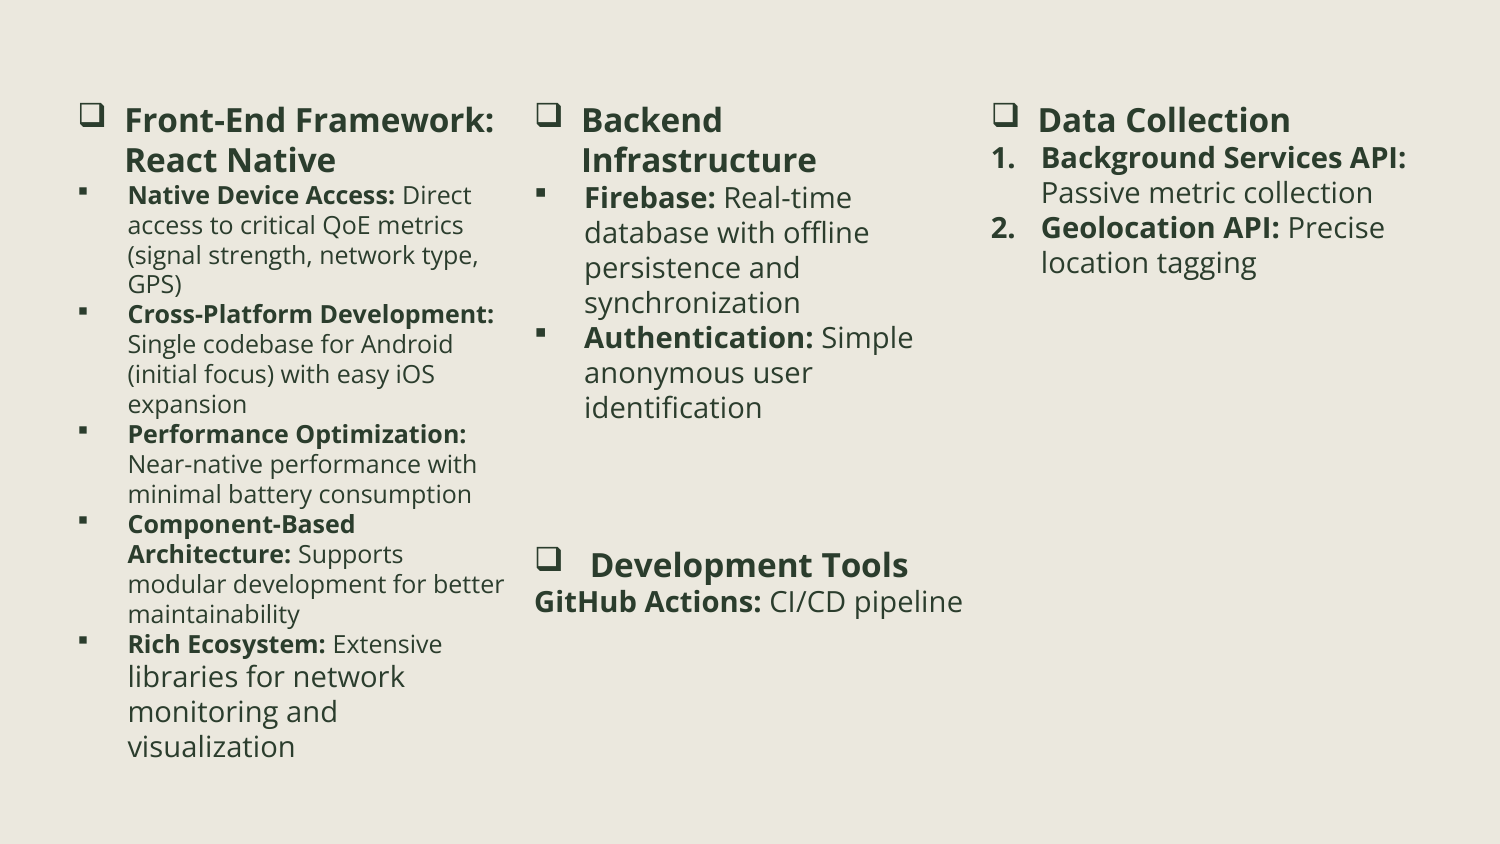

Front-End Framework: React Native
Native Device Access: Direct access to critical QoE metrics (signal strength, network type, GPS)
Cross-Platform Development: Single codebase for Android (initial focus) with easy iOS expansion
Performance Optimization: Near-native performance with minimal battery consumption
Component-Based Architecture: Supports modular development for better maintainability
Rich Ecosystem: Extensive libraries for network monitoring and visualization

Backend Infrastructure
Firebase: Real-time database with offline persistence and synchronization
Authentication: Simple anonymous user identification

 Development Tools
GitHub Actions: CI/CD pipeline

Data Collection
Background Services API: Passive metric collection
Geolocation API: Precise location tagging